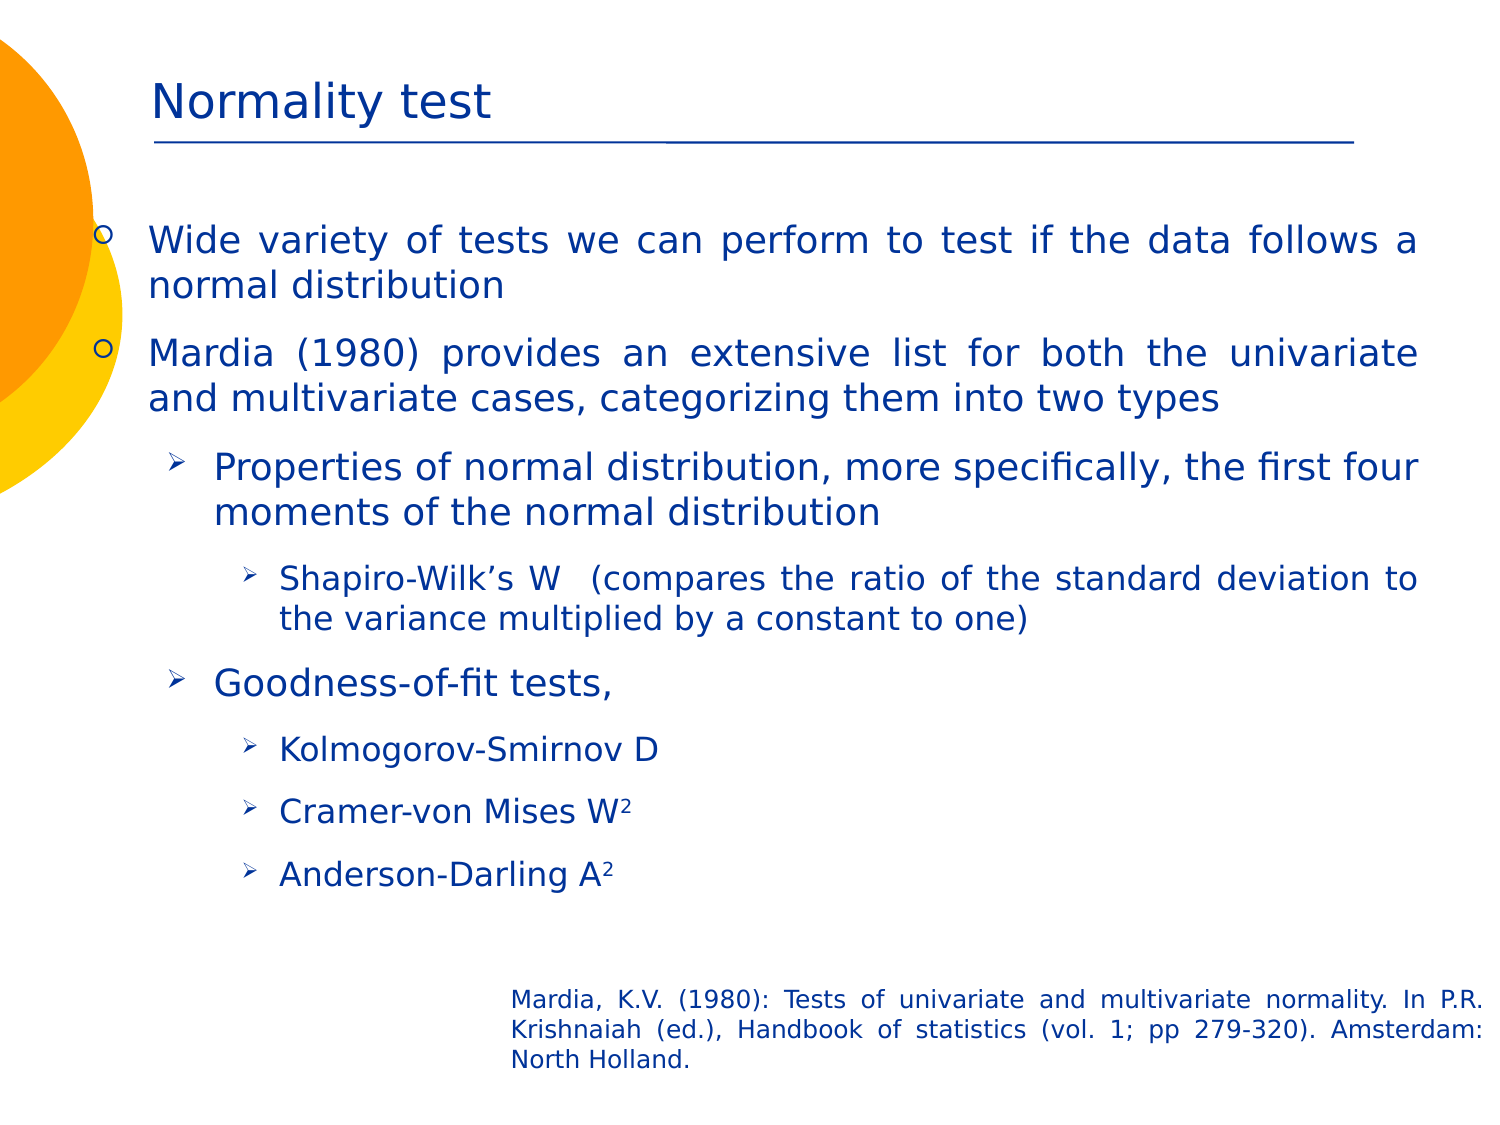

# Normality test
Wide variety of tests we can perform to test if the data follows a normal distribution
Mardia (1980) provides an extensive list for both the univariate and multivariate cases, categorizing them into two types
Properties of normal distribution, more specifically, the first four moments of the normal distribution
Shapiro-Wilk’s W  (compares the ratio of the standard deviation to the variance multiplied by a constant to one)
Goodness-of-fit tests,
Kolmogorov-Smirnov D
Cramer-von Mises W2
Anderson-Darling A2

Mardia, K.V. (1980): Tests of univariate and multivariate normality. In P.R. Krishnaiah (ed.), Handbook of statistics (vol. 1; pp 279-320). Amsterdam: North Holland.